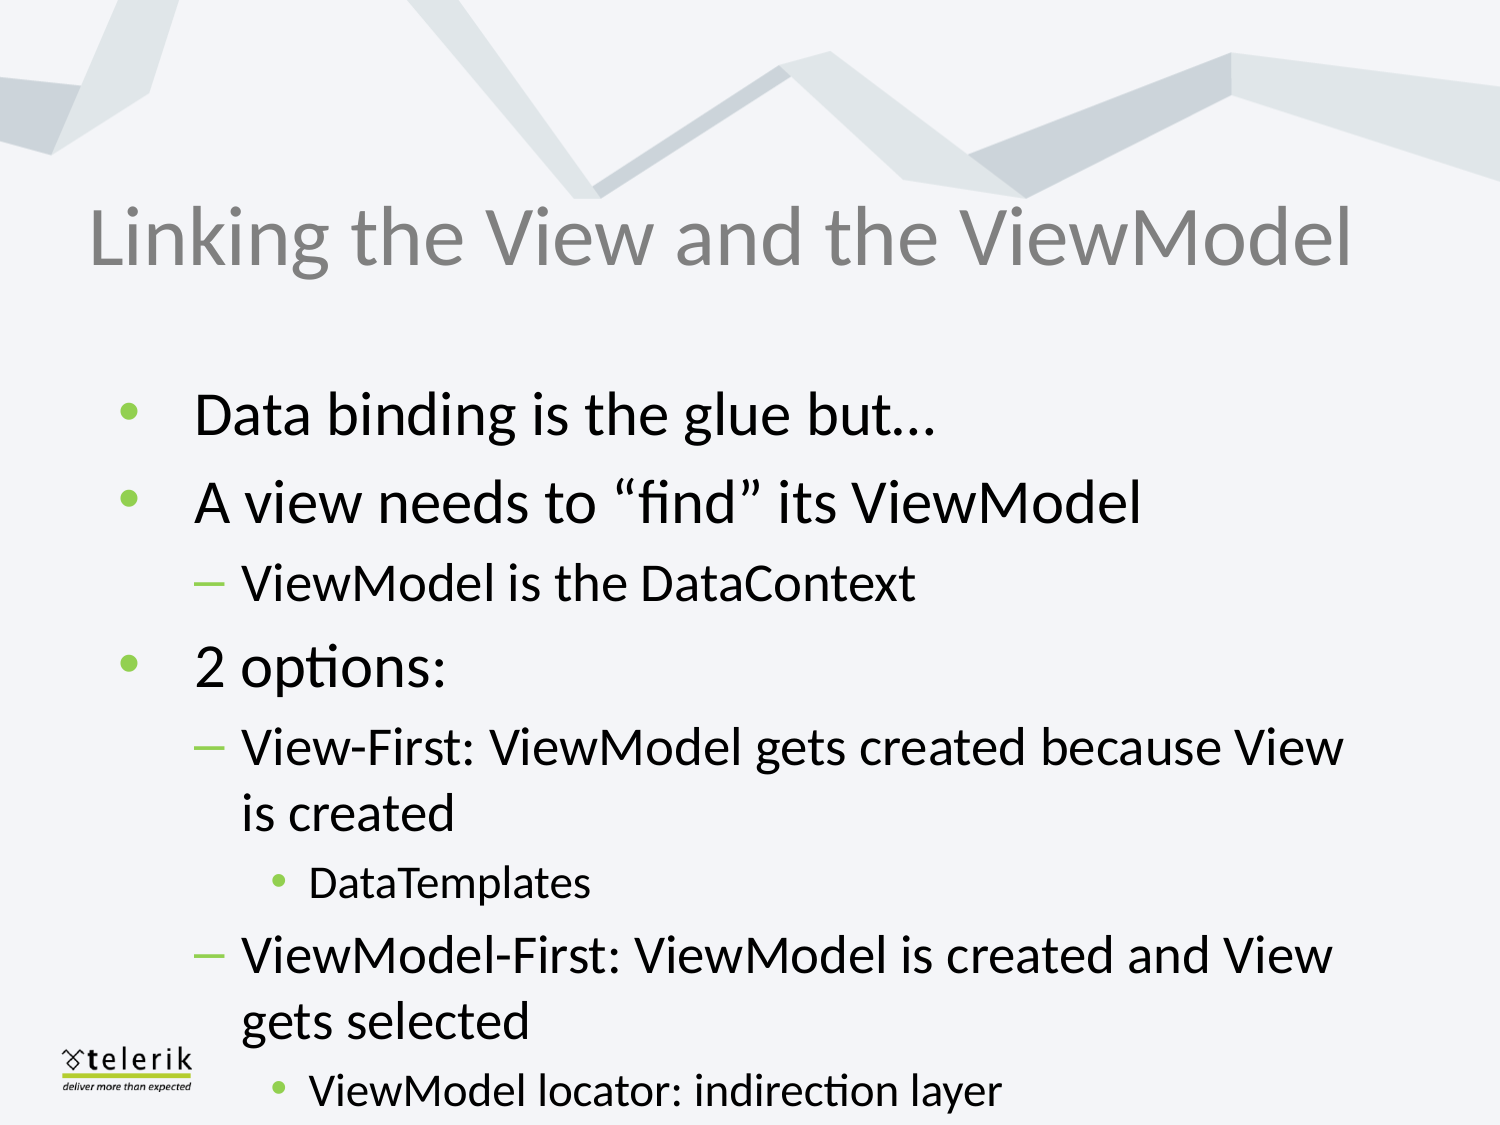

# Linking the View and the ViewModel
Data binding is the glue but…
A view needs to “find” its ViewModel
ViewModel is the DataContext
2 options:
View-First: ViewModel gets created because View is created
DataTemplates
ViewModel-First: ViewModel is created and View gets selected
ViewModel locator: indirection layer